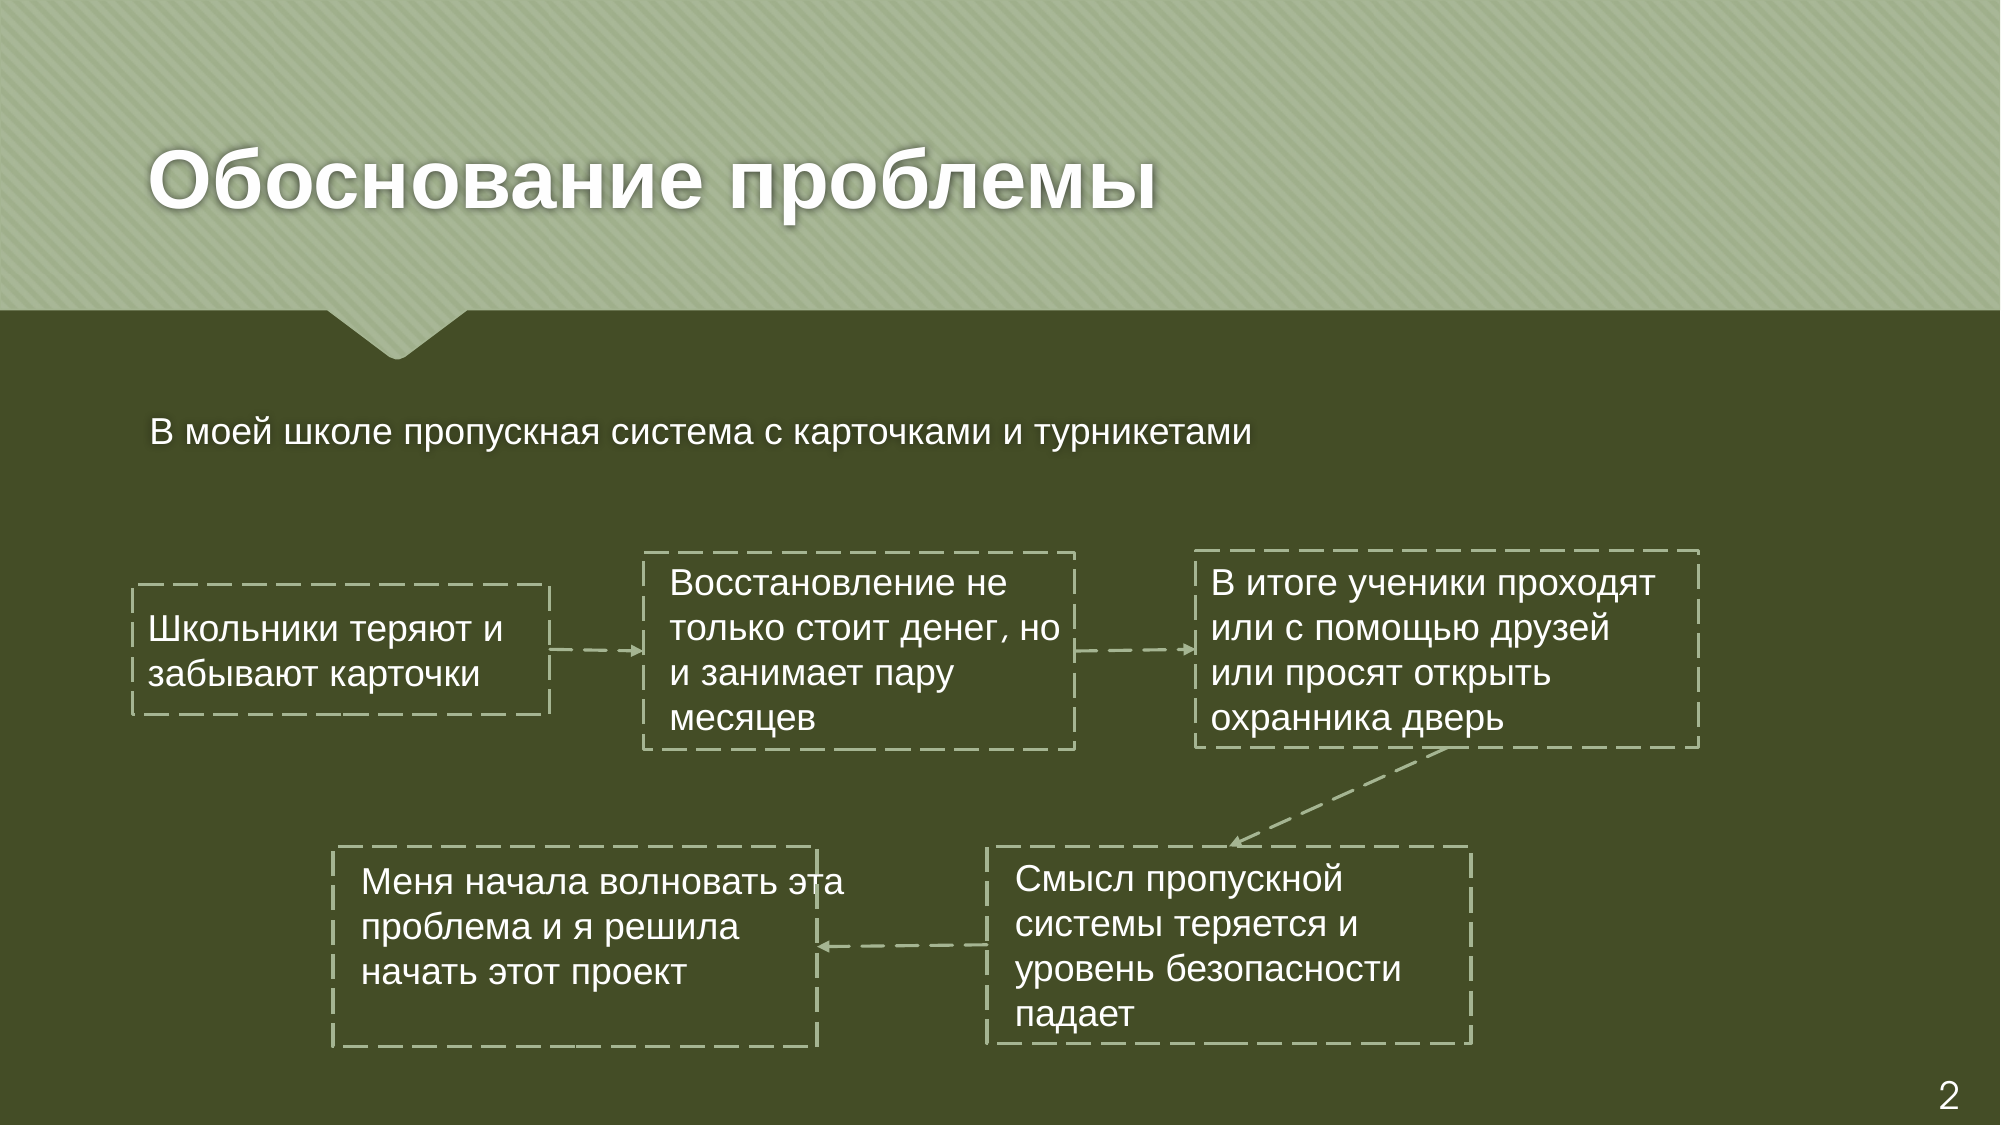

# Обоснование проблемы
В моей школе пропускная система с карточками и турникетами
Восстановление не только стоит денег, но и занимает пару месяцев
В итоге ученики проходят или с помощью друзей или просят открыть охранника дверь

Школьники теряют и забывают карточки
Смысл пропускной системы теряется и уровень безопасности падает

Меня начала волновать эта проблема и я решила начать этот проект
2